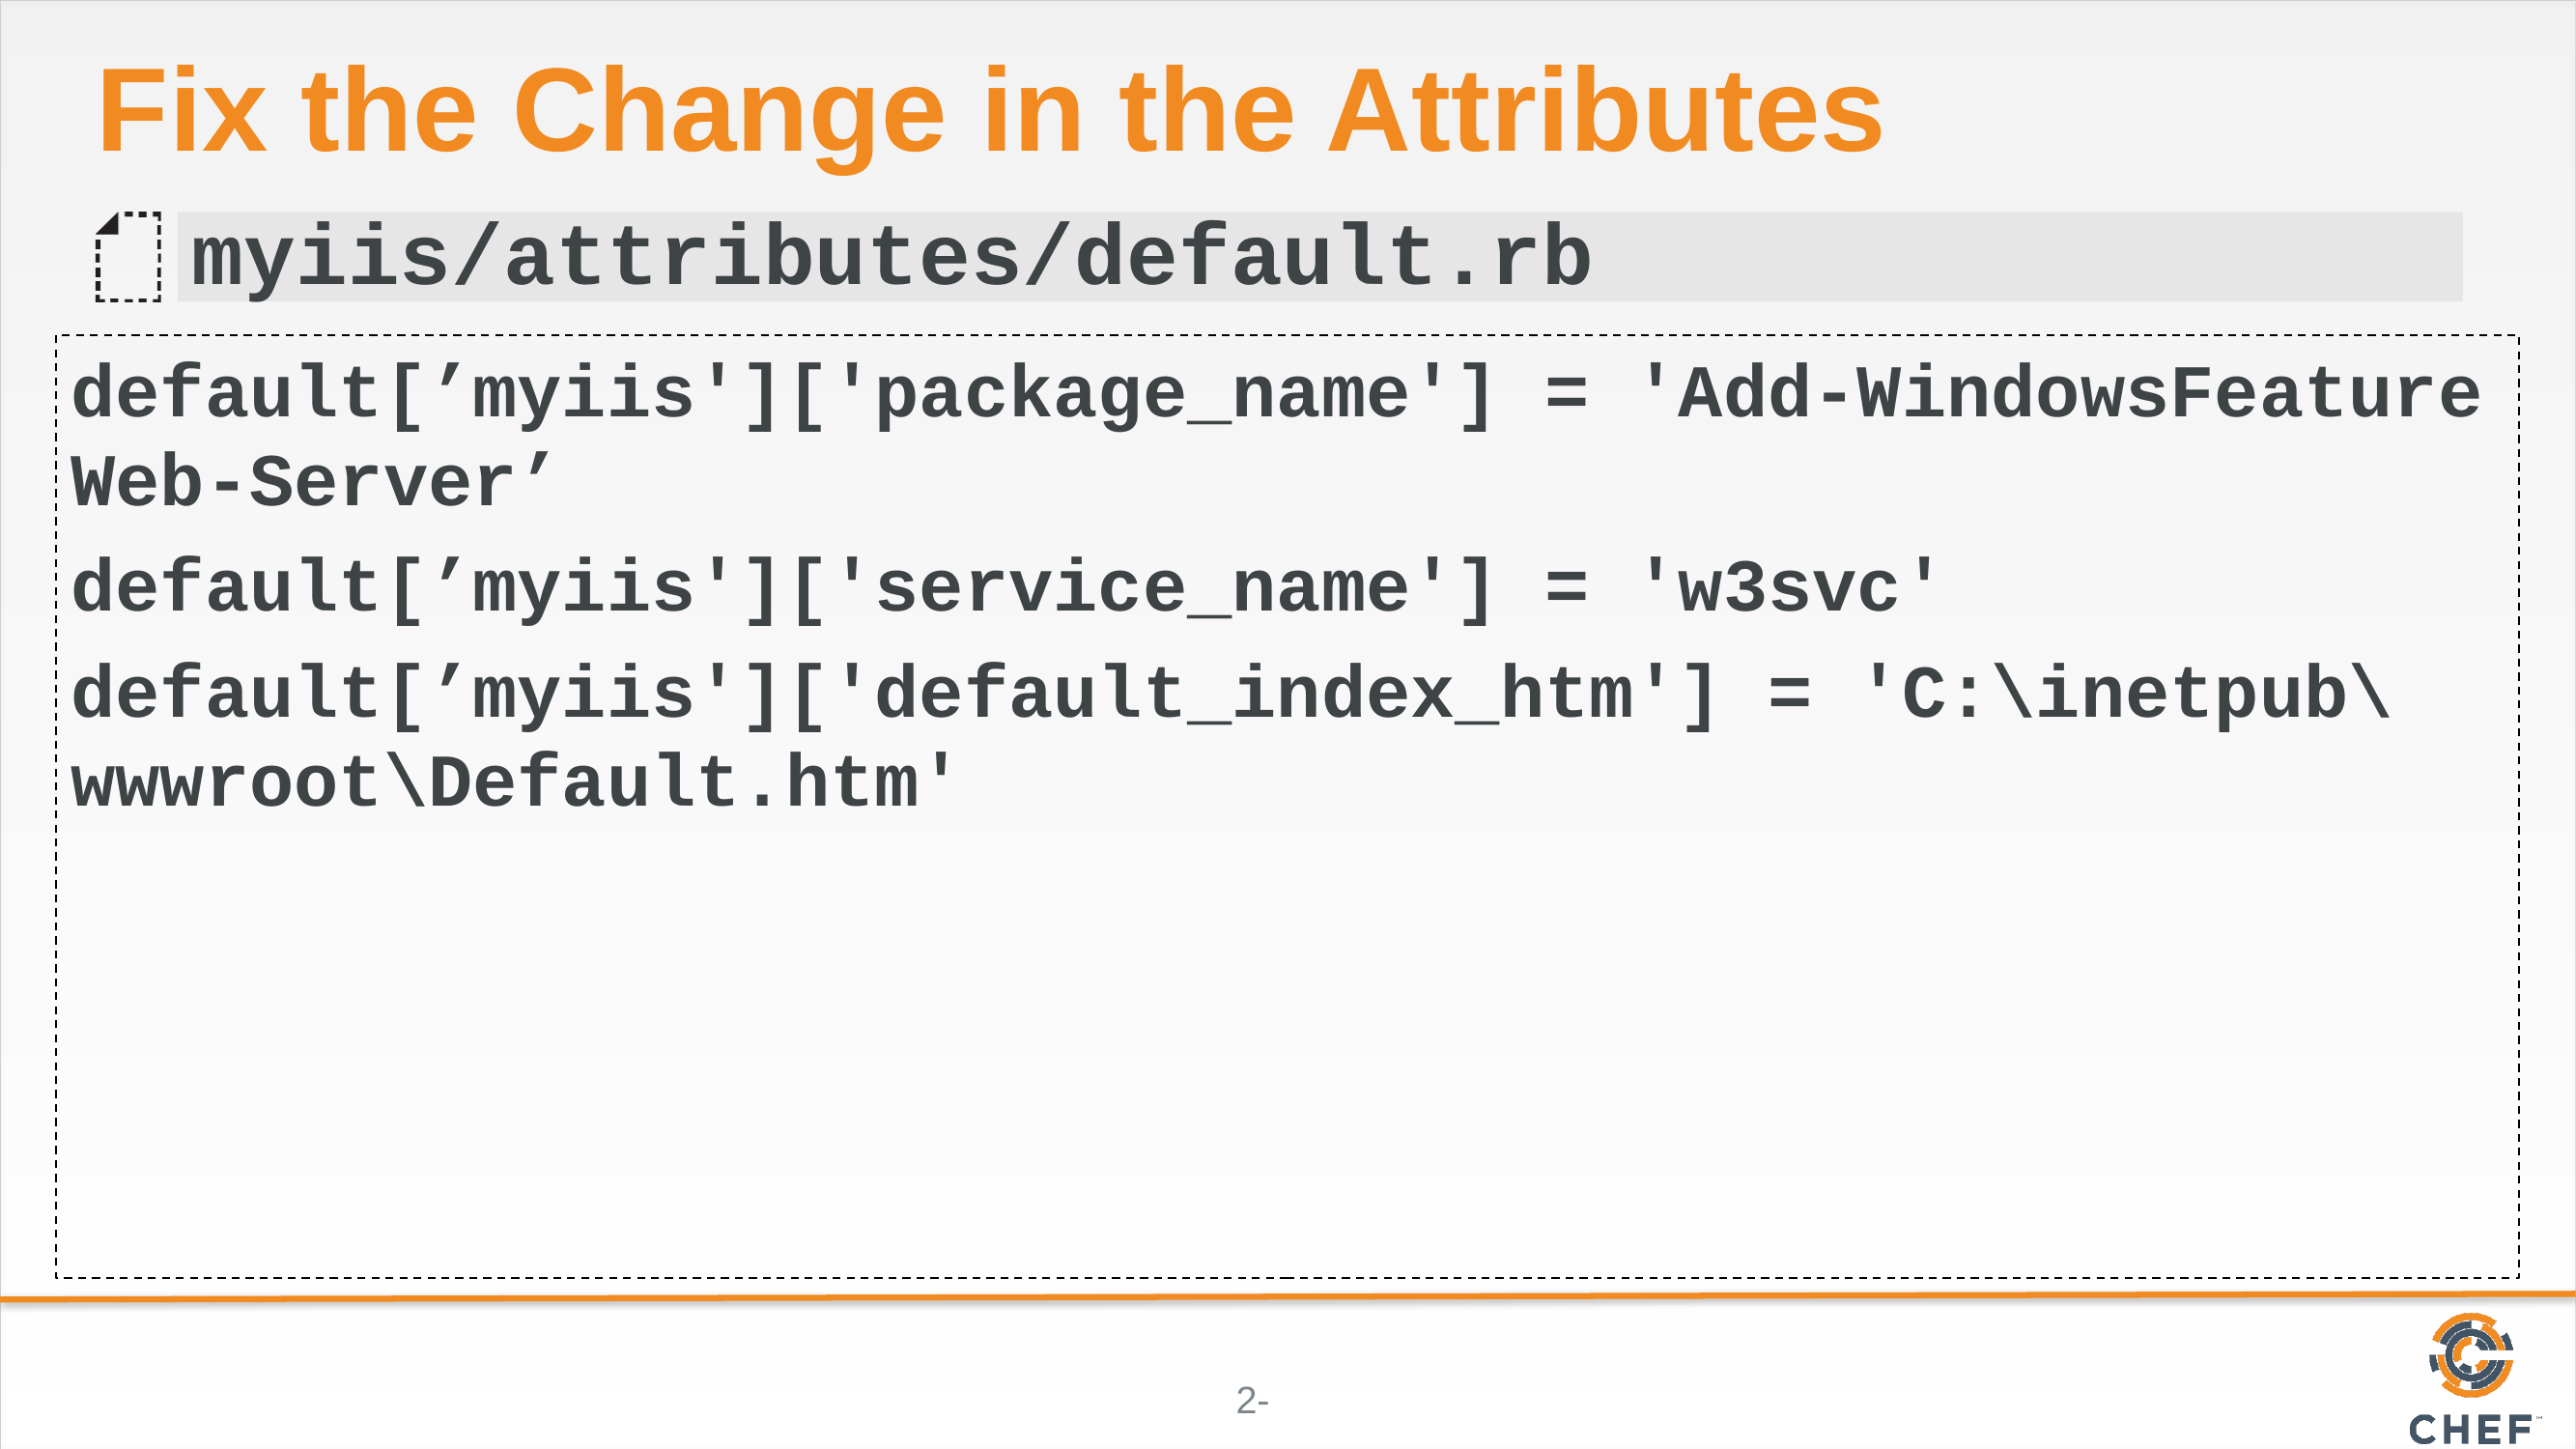

# Fix the Change in the Attributes
myiis/attributes/default.rb
default[’myiis']['package_name'] = 'Add-WindowsFeature Web-Server’
default[’myiis']['service_name'] = 'w3svc'
default[’myiis']['default_index_htm'] = 'C:\inetpub\wwwroot\Default.htm'